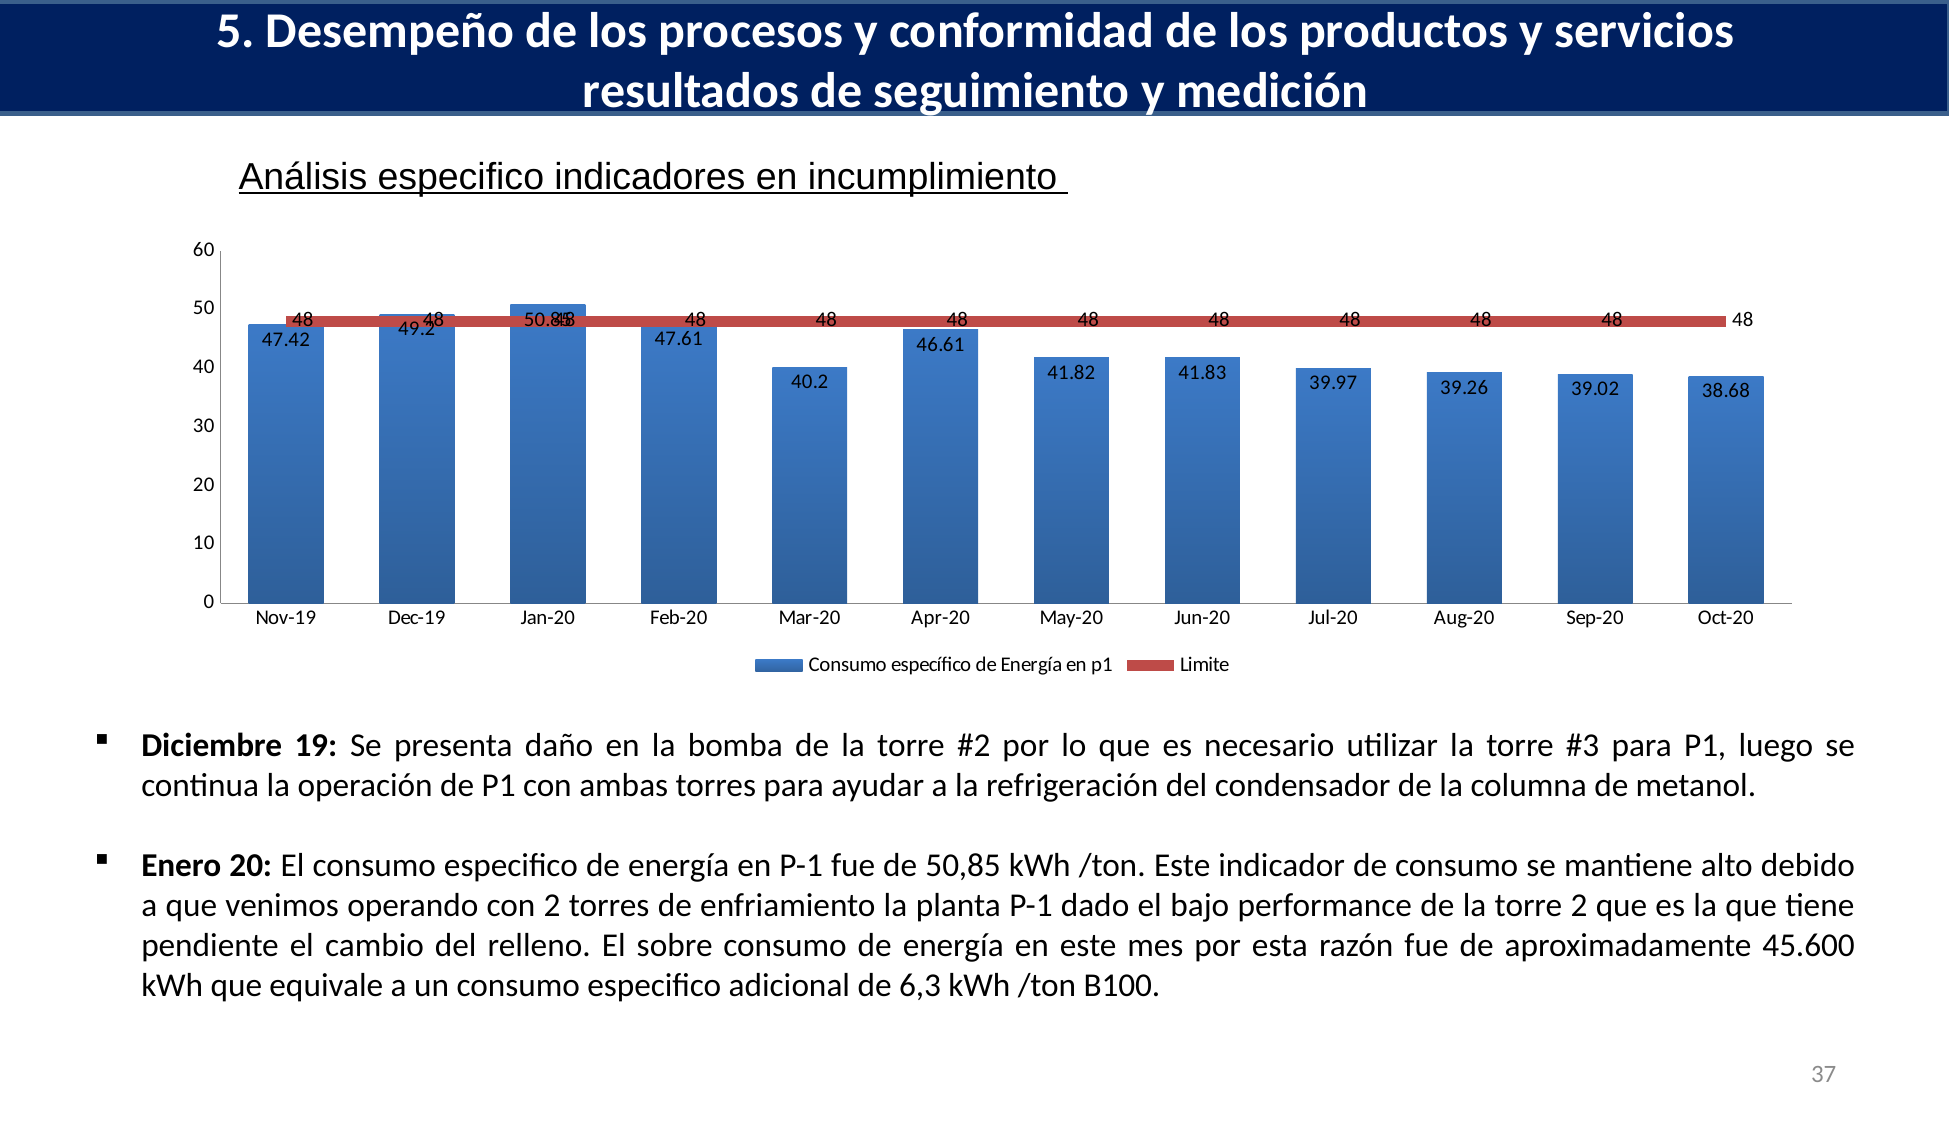

5. Desempeño de los procesos y conformidad de los productos y servicios resultados de seguimiento y medición
Análisis especifico indicadores en incumplimiento

### Chart

| Category | Consumo específico de Energía en p1 | Limite |
|---|---|---|
| 43770 | 47.42 | 48.0 |
| 43800 | 49.2 | 48.0 |
| 43831 | 50.85 | 48.0 |
| 43862 | 47.61 | 48.0 |
| 43891 | 40.2 | 48.0 |
| 43922 | 46.61 | 48.0 |
| 43952 | 41.82 | 48.0 |
| 43983 | 41.83 | 48.0 |
| 44013 | 39.97 | 48.0 |
| 44044 | 39.26 | 48.0 |
| 44075 | 39.02 | 48.0 |
| 44105 | 38.68 | 48.0 |
Diciembre 19: Se presenta daño en la bomba de la torre #2 por lo que es necesario utilizar la torre #3 para P1, luego se continua la operación de P1 con ambas torres para ayudar a la refrigeración del condensador de la columna de metanol.

Enero 20: El consumo especifico de energía en P-1 fue de 50,85 kWh /ton. Este indicador de consumo se mantiene alto debido a que venimos operando con 2 torres de enfriamiento la planta P-1 dado el bajo performance de la torre 2 que es la que tiene pendiente el cambio del relleno. El sobre consumo de energía en este mes por esta razón fue de aproximadamente 45.600 kWh que equivale a un consumo especifico adicional de 6,3 kWh /ton B100.

37